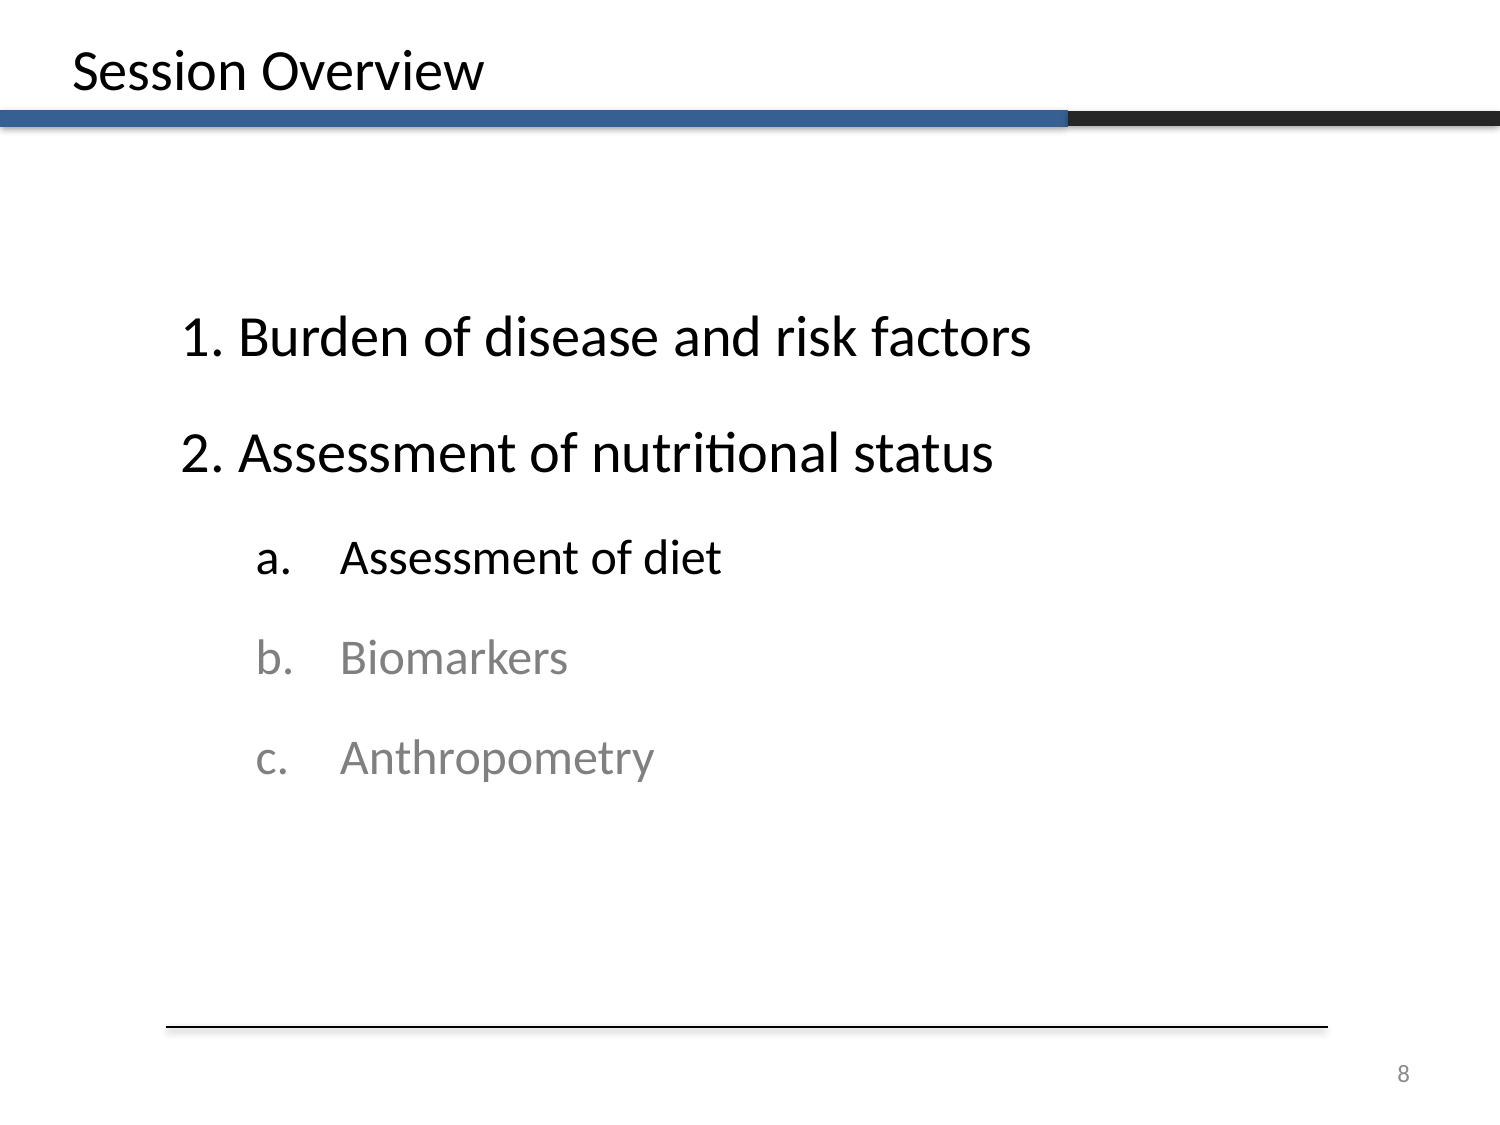

Session Overview
1. Burden of disease and risk factors
2. Assessment of nutritional status
Assessment of diet
Biomarkers
Anthropometry

8